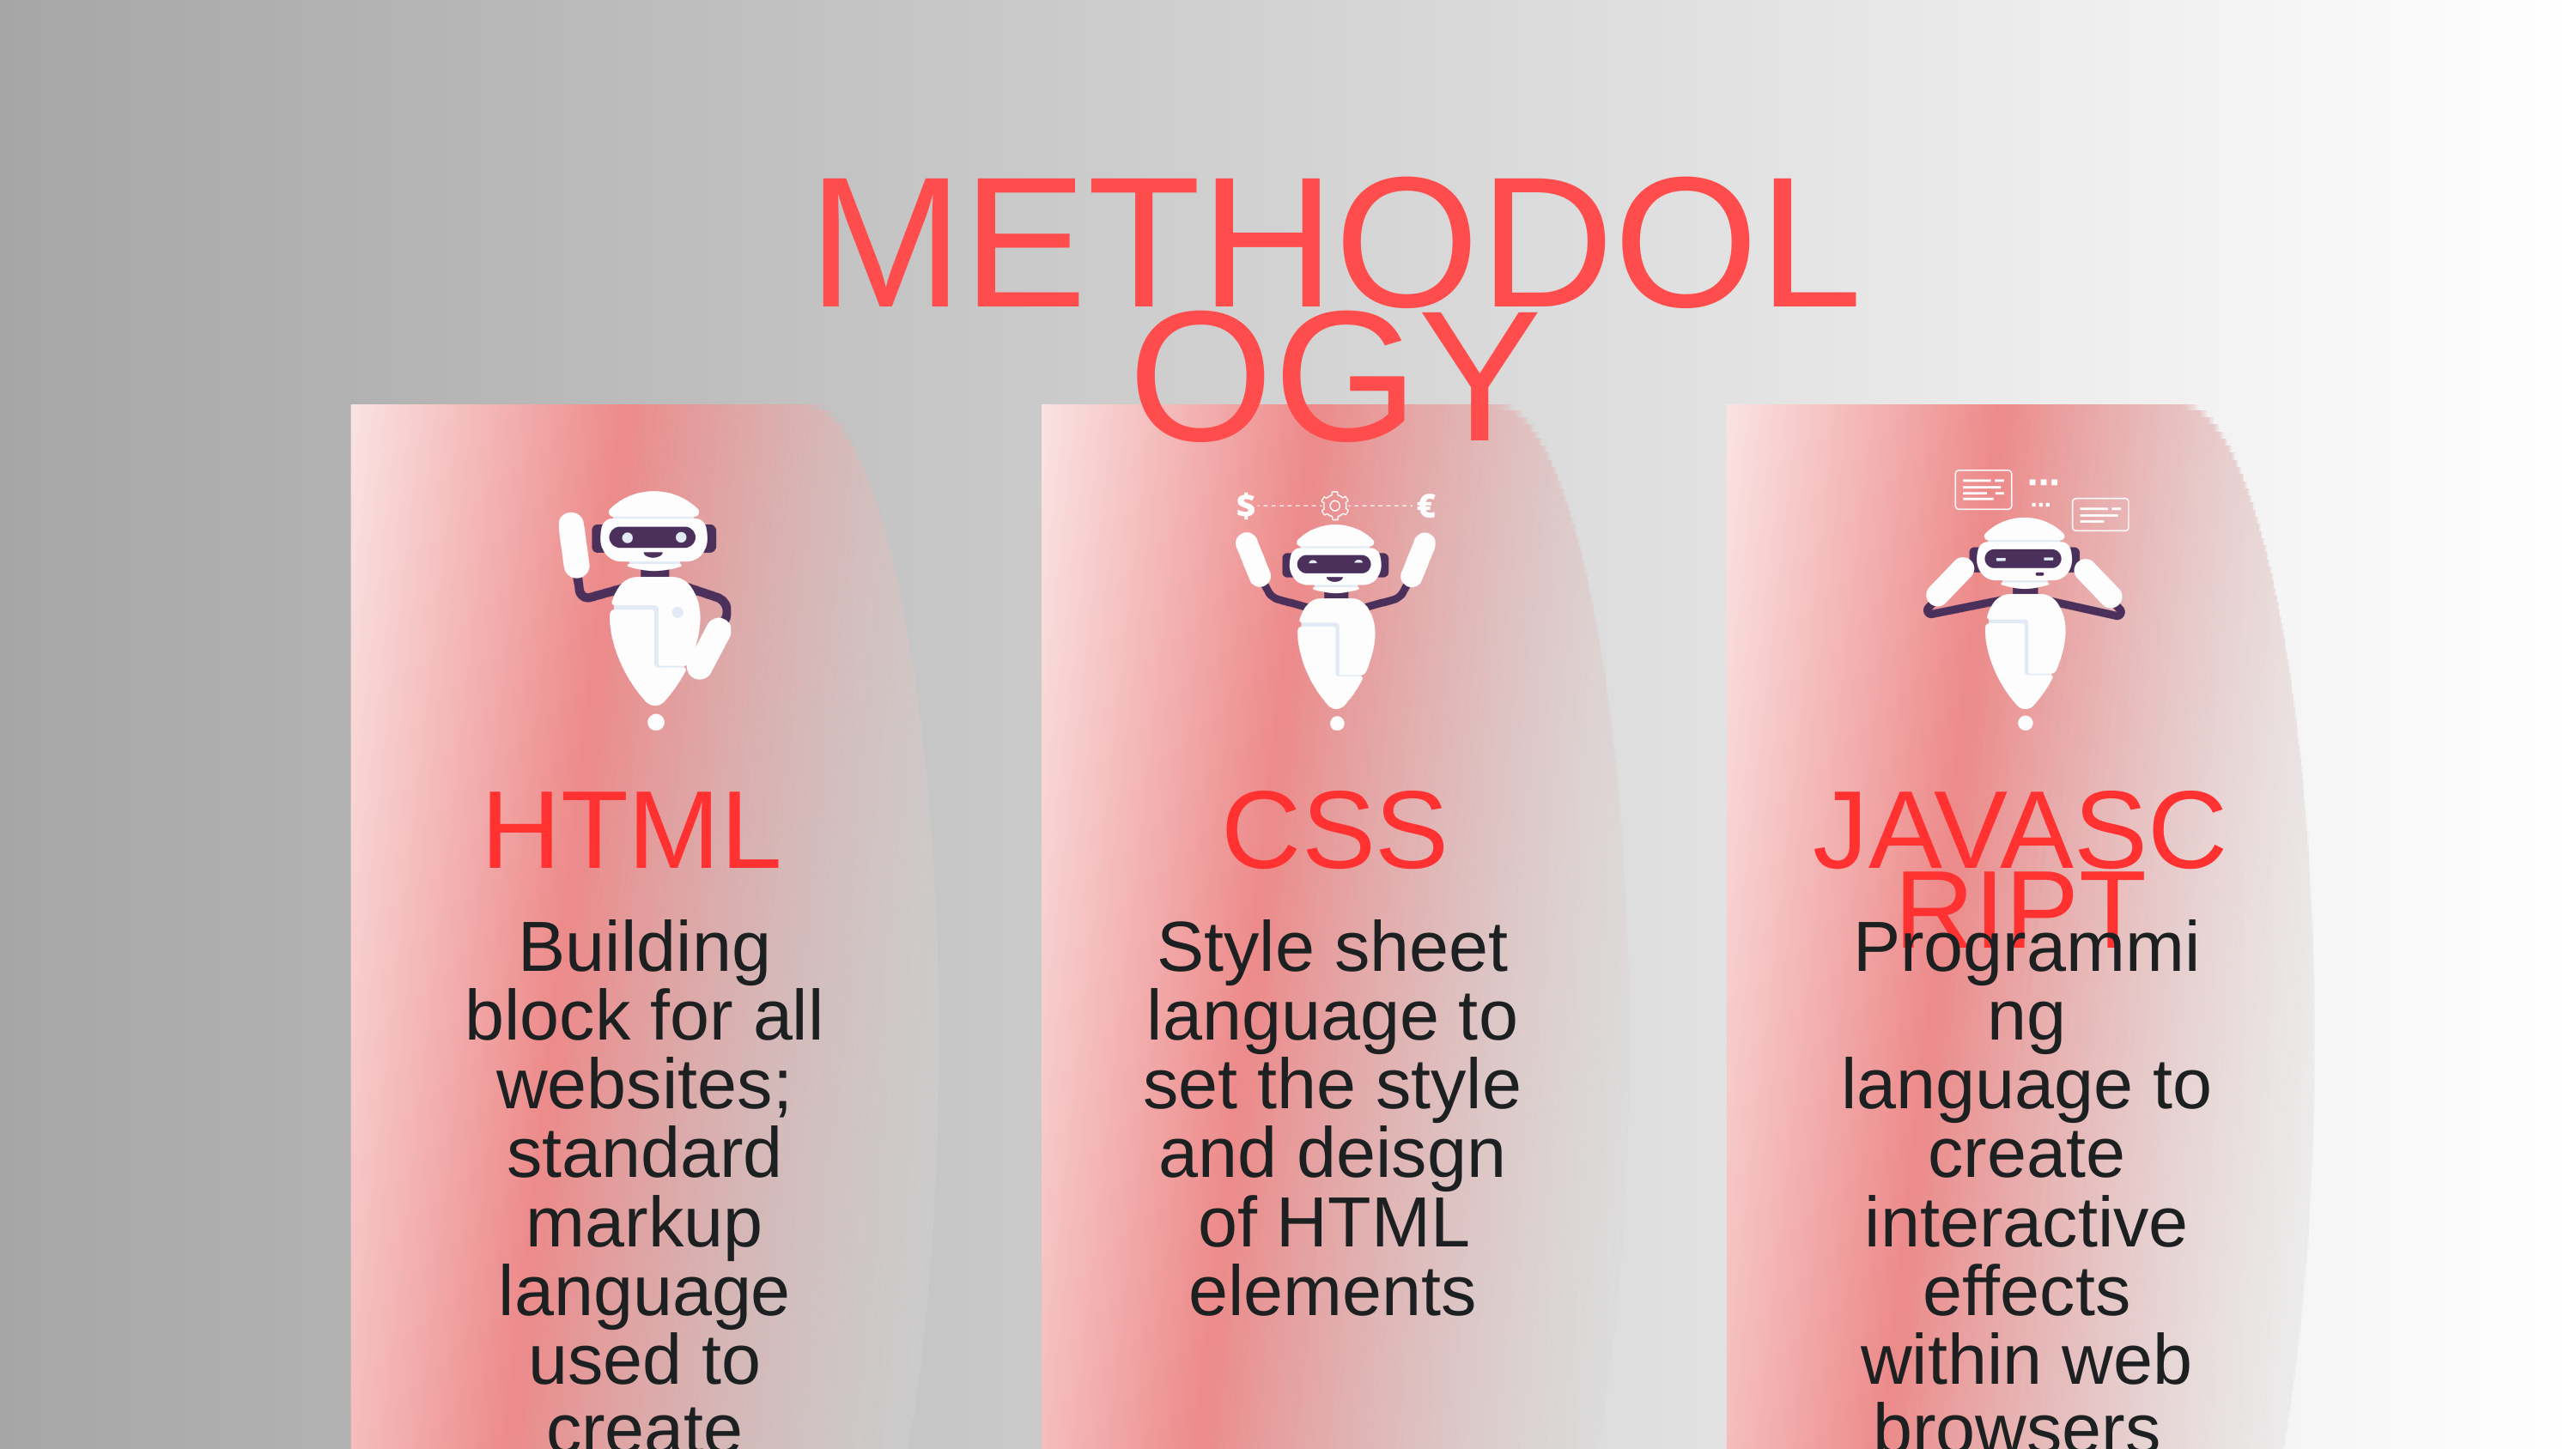

METHODOLOGY

HTML
CSS
JAVASCRIPT
Building block for all websites; standard markup language used to create apps, web interfaces, etc.
Style sheet language to set the style and deisgn of HTML elements
Programming language to create interactive effects within web browsers